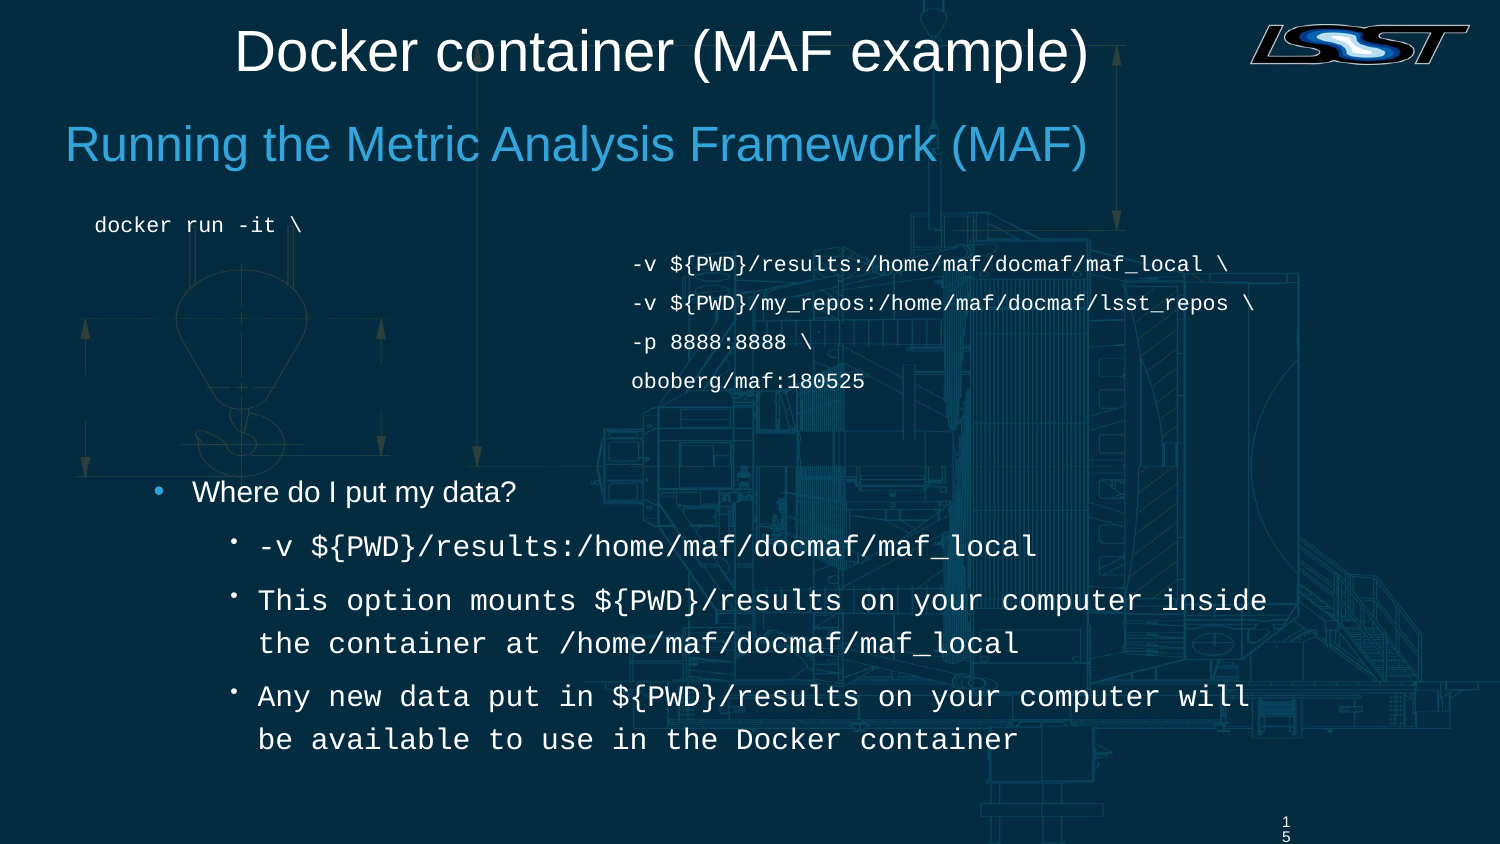

Docker container (MAF example)
Running the Metric Analysis Framework (MAF)
docker run -it \
-v ${PWD}/results:/home/maf/docmaf/maf_local \
-v ${PWD}/my_repos:/home/maf/docmaf/lsst_repos \
-p 8888:8888 \
oboberg/maf:180525
Where do I put my data?
-v ${PWD}/results:/home/maf/docmaf/maf_local
This option mounts ${PWD}/results on your computer inside the container at /home/maf/docmaf/maf_local
Any new data put in ${PWD}/results on your computer will be available to use in the Docker container
15